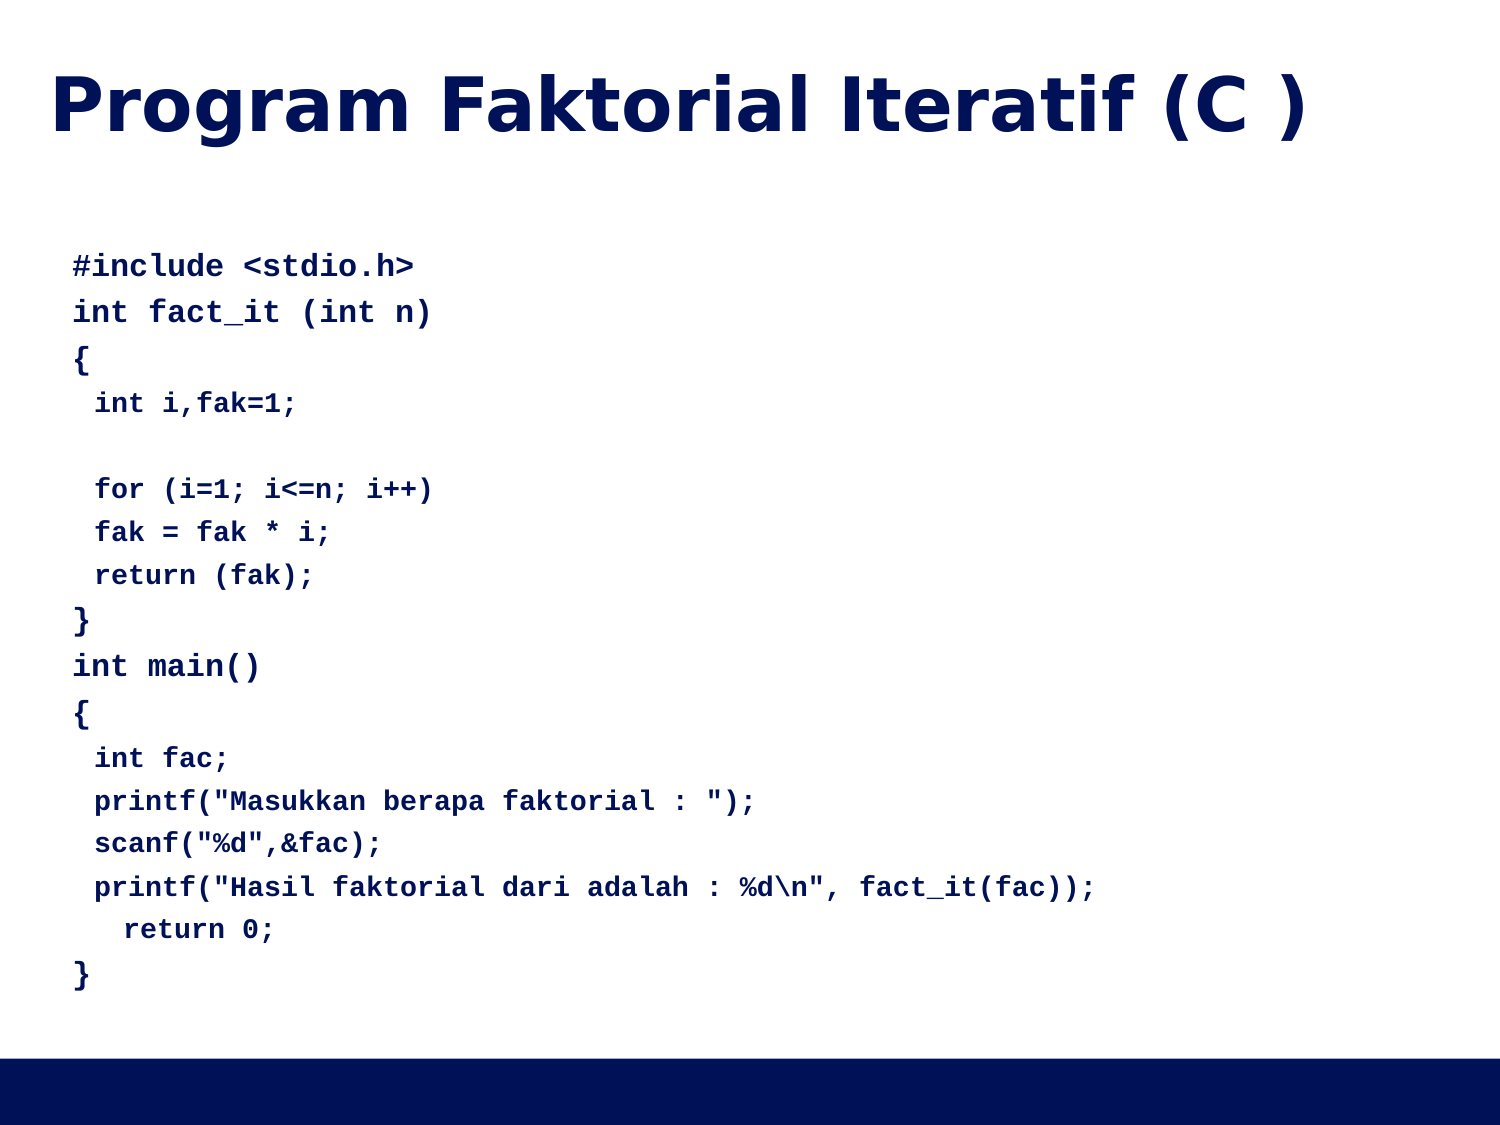

# Program Faktorial Iteratif (C )

	#include <stdio.h>
	int fact_it (int n)
	{
	int i,fak=1;

	for (i=1; i<=n; i++)
		fak = fak * i;
	return (fak);
	}
	int main()
	{
	int fac;
	printf("Masukkan berapa faktorial : ");
	scanf("%d",&fac);
	printf("Hasil faktorial dari adalah : %d\n", fact_it(fac));
   return 0;
	}